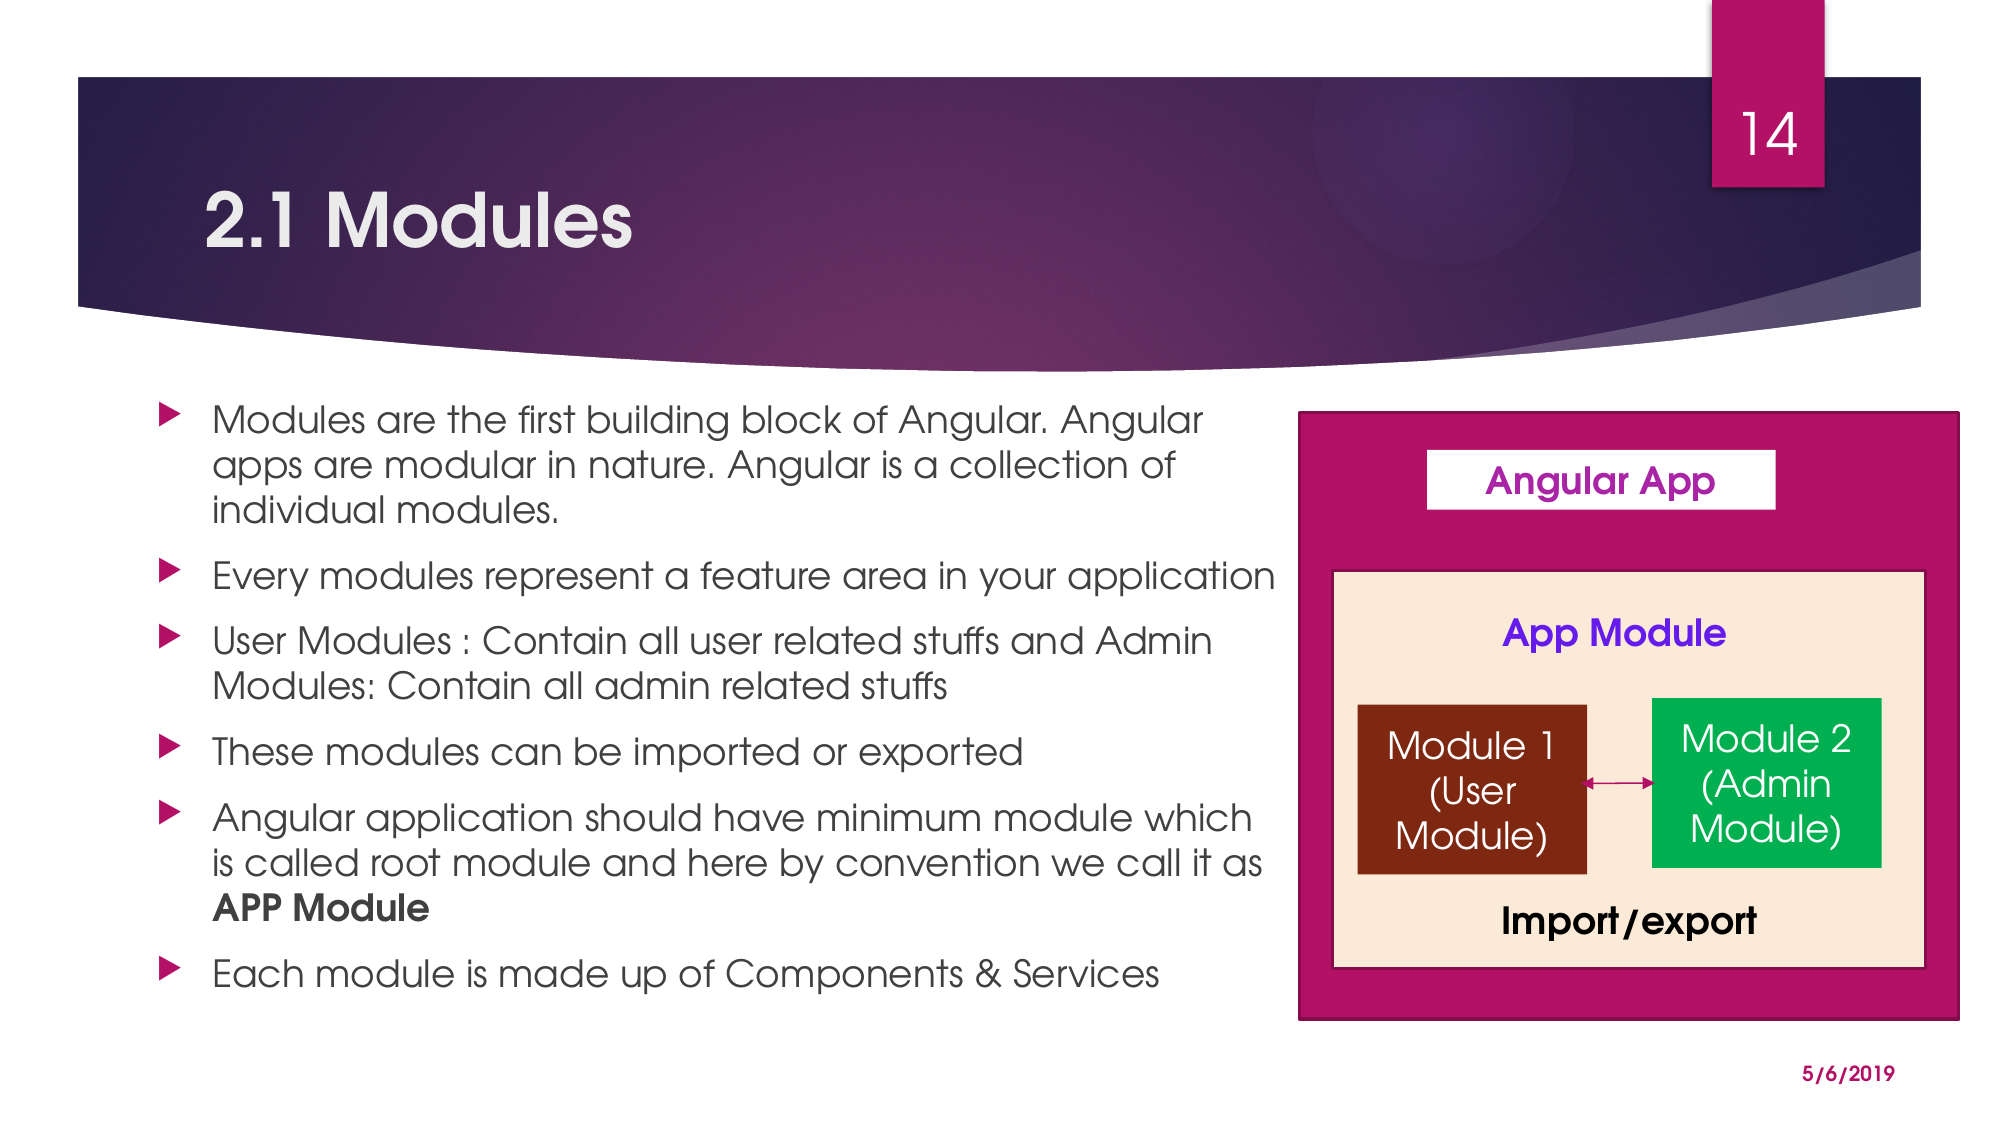

14
# 2.1 Modules
Modules are the first building block of Angular. Angular apps are modular in nature. Angular is a collection of individual modules.
Every modules represent a feature area in your application
User Modules : Contain all user related stuffs and Admin Modules: Contain all admin related stuffs
These modules can be imported or exported
Angular application should have minimum module which is called root module and here by convention we call it as APP Module
Each module is made up of Components & Services

Angular App

App Module
Module 2 (Admin Module)
Module 1 (User Module)
Import/export
5/6/2019